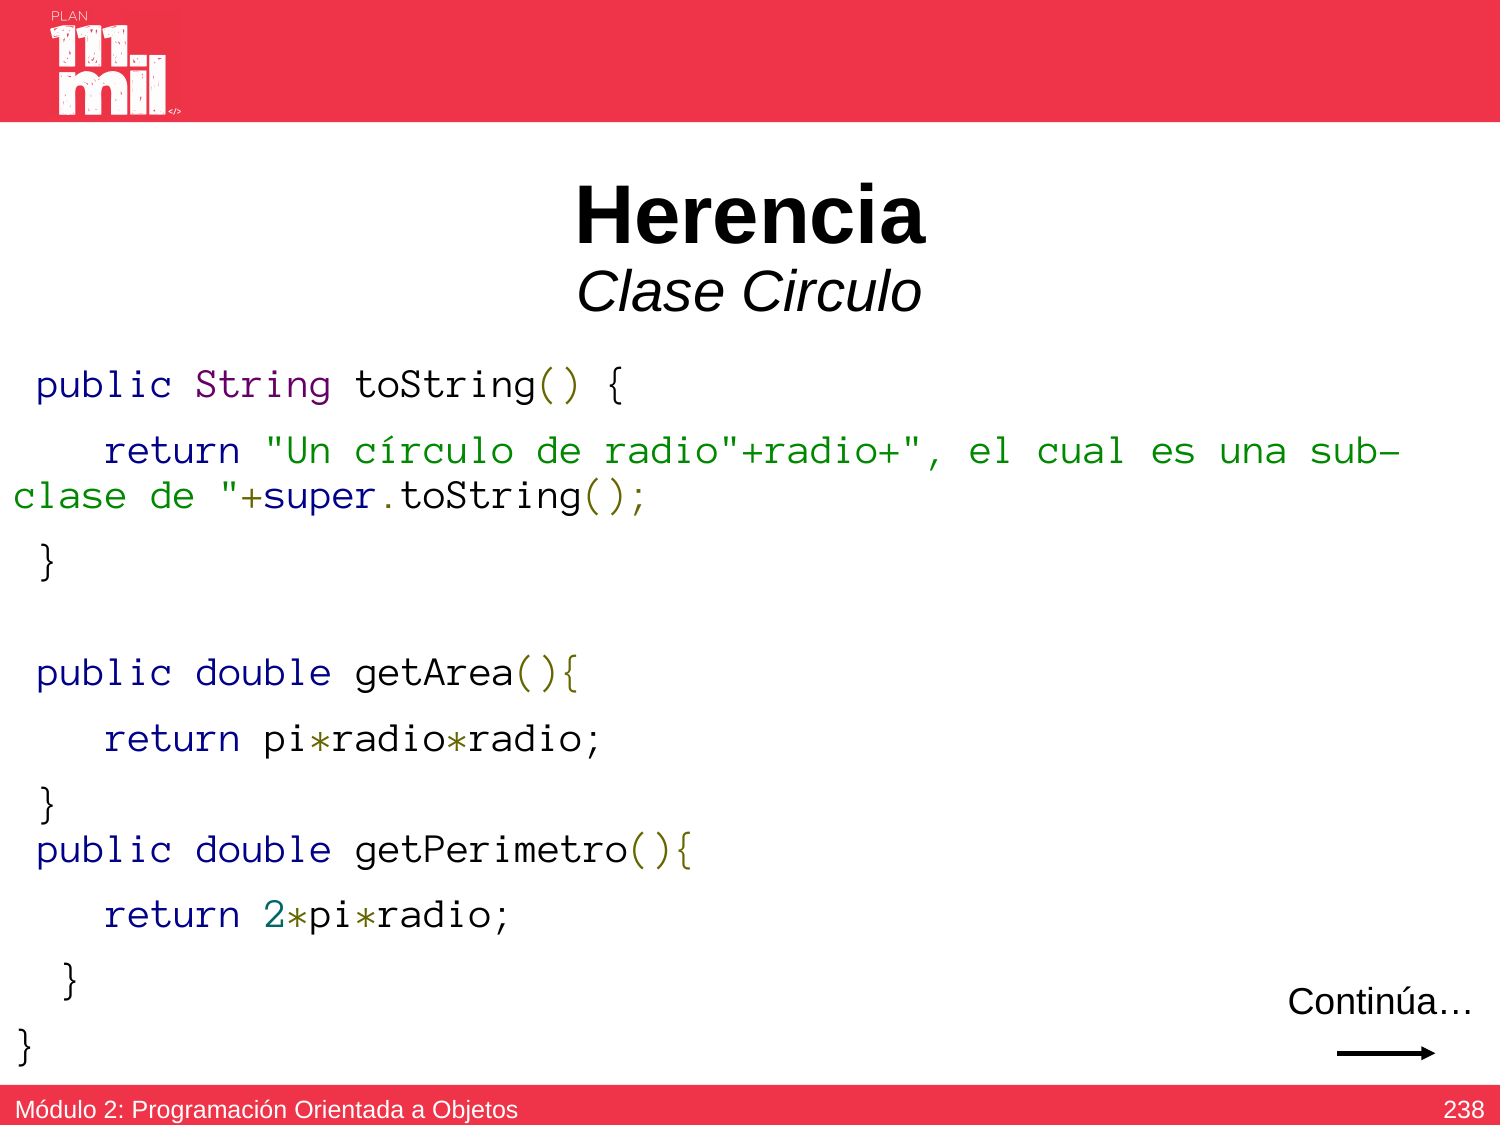

# Herencia Clase Circulo
 public String toString() {
    return "Un círculo de radio"+radio+", el cual es una sub-clase de "+super.toString();
 }
  public double getArea(){
    return pi*radio*radio;
 }
  public double getPerimetro(){
    return 2*pi*radio;
  }
}

Continúa…
238
Módulo 2: Programación Orientada a Objetos